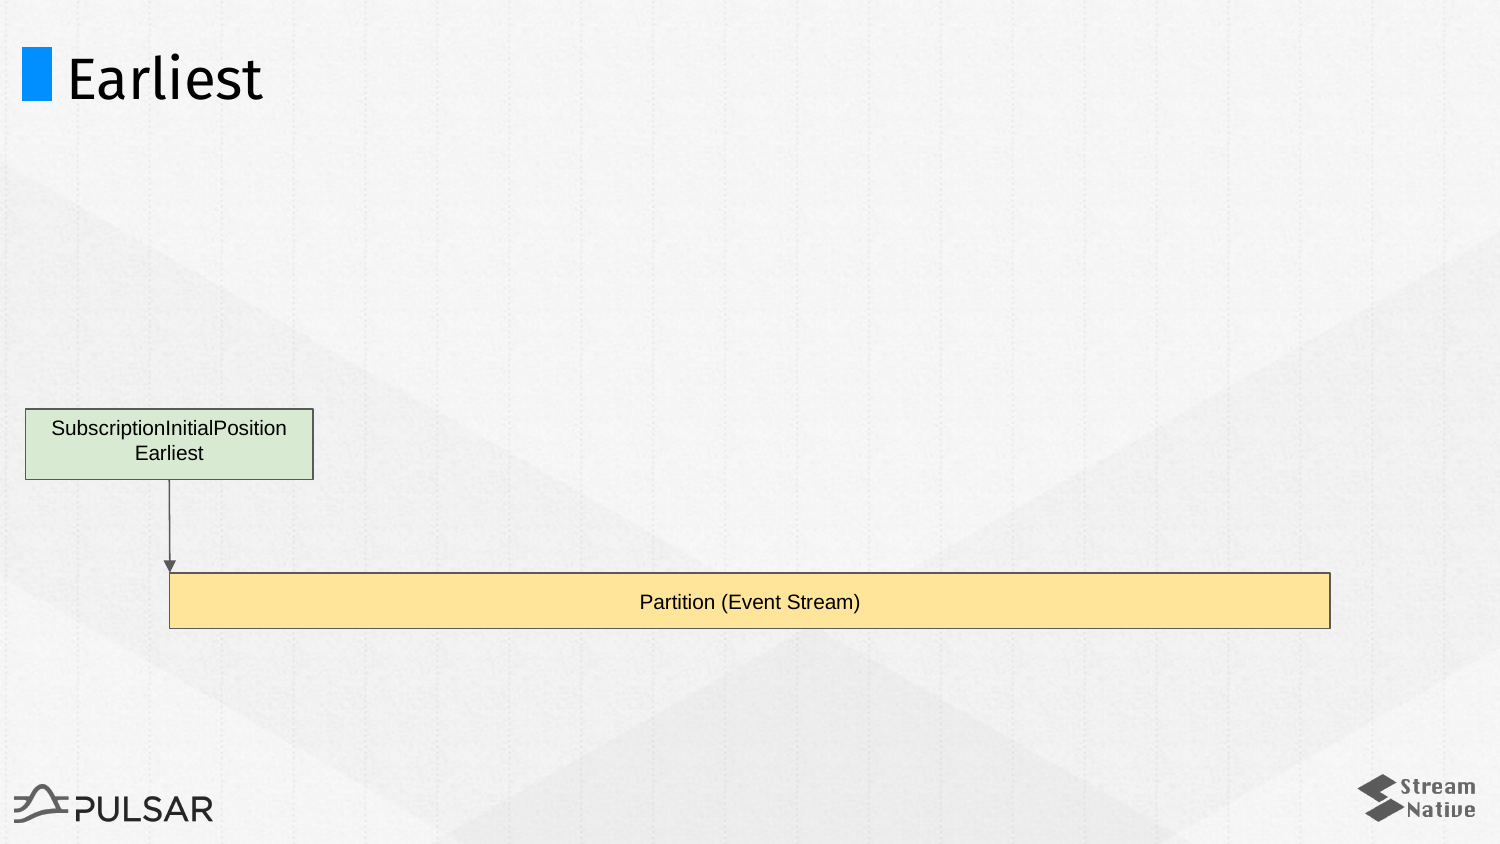

# Earliest
SubscriptionInitialPosition
Earliest
Partition (Event Stream)